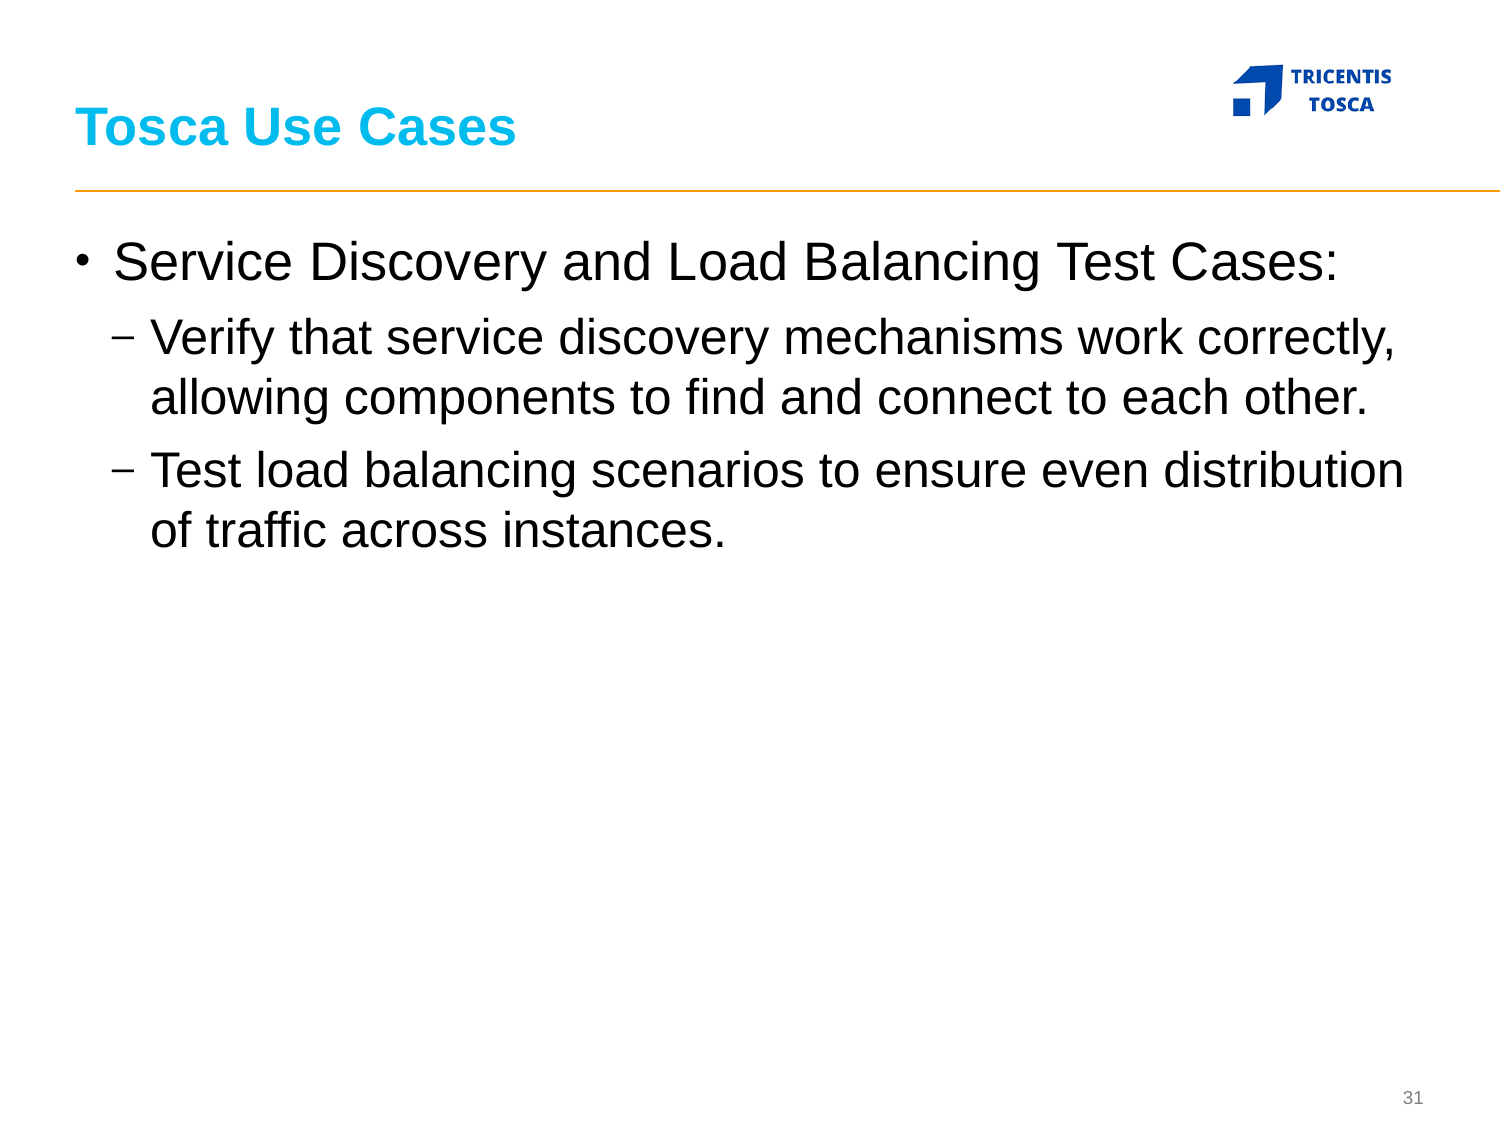

# Tosca Use Cases
Service Discovery and Load Balancing Test Cases:
Verify that service discovery mechanisms work correctly, allowing components to find and connect to each other.
Test load balancing scenarios to ensure even distribution of traffic across instances.